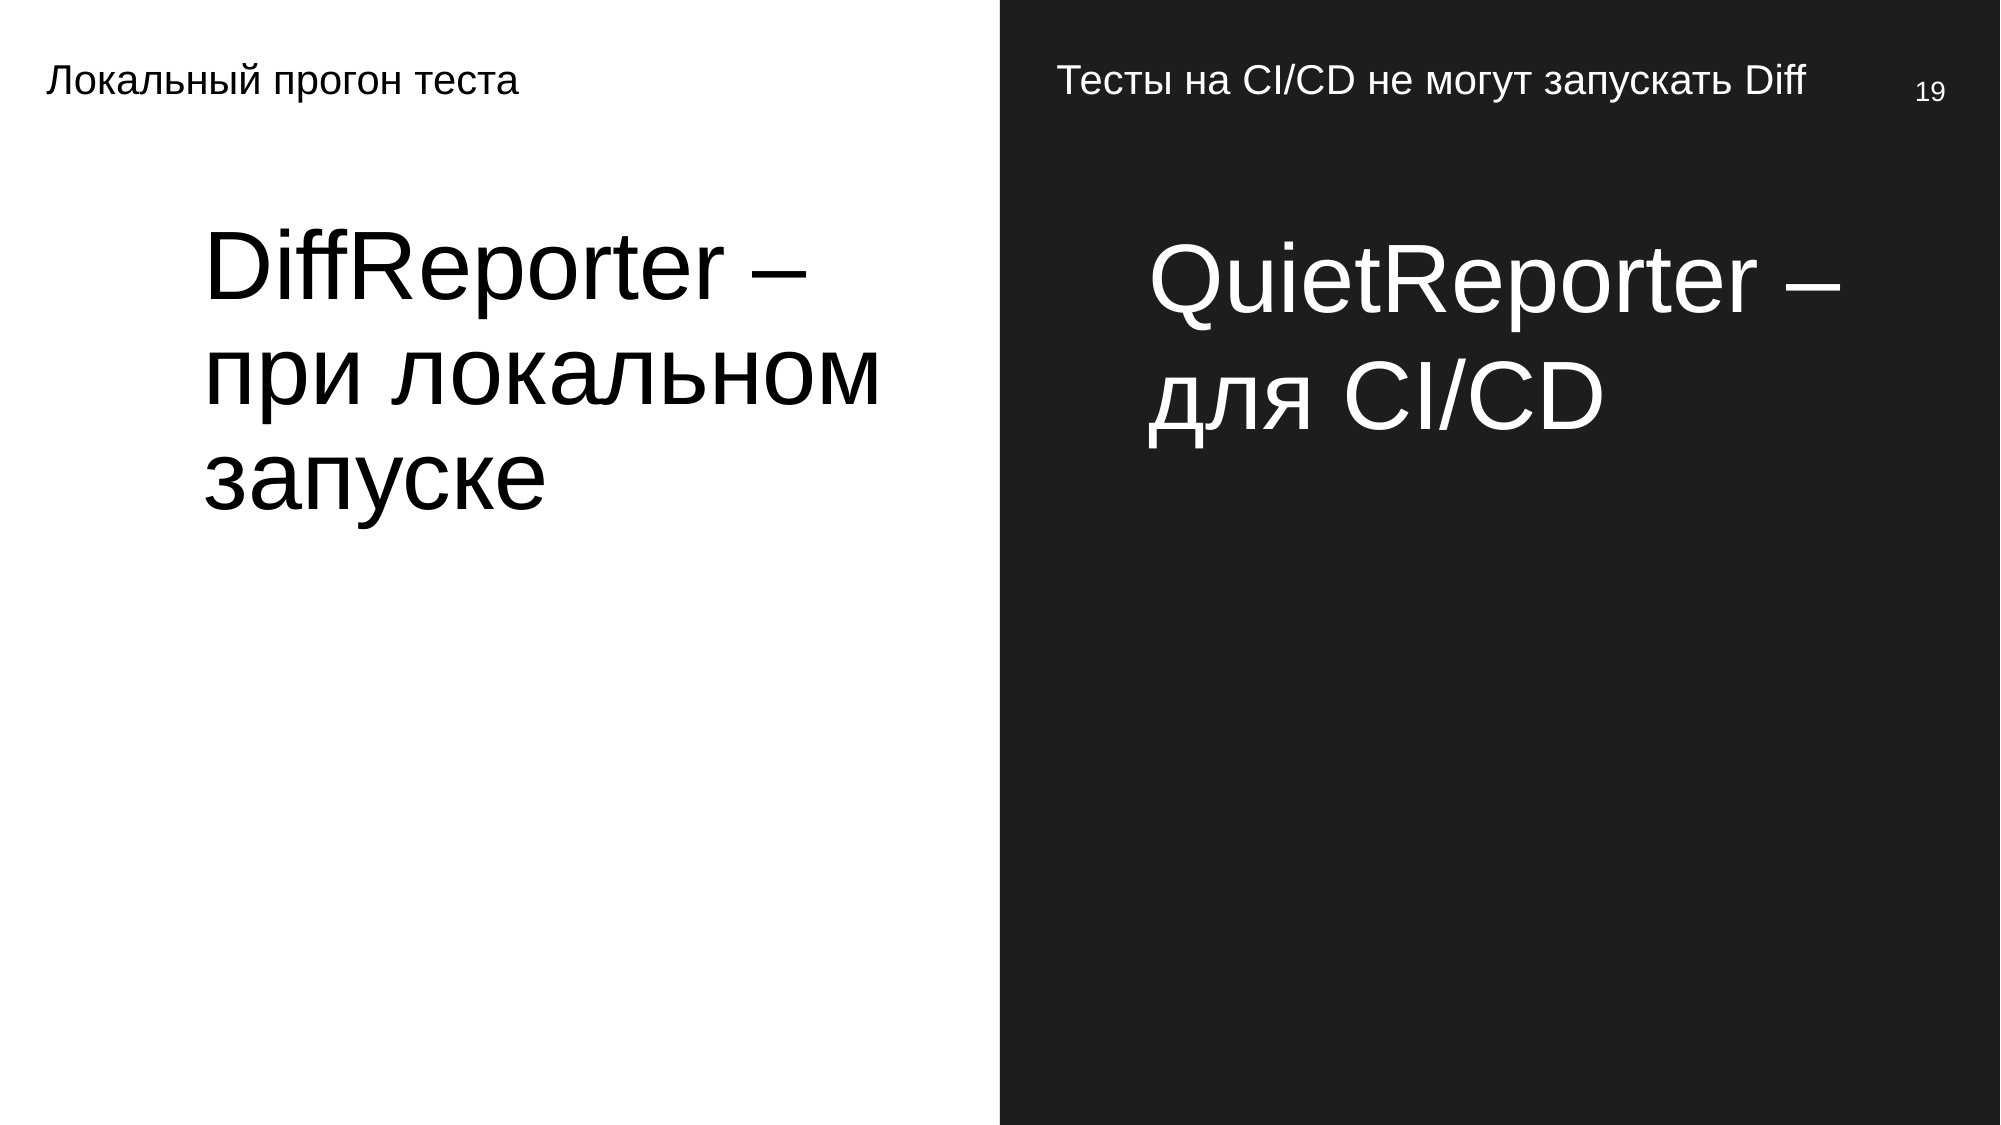

Локальный прогон теста
Тесты на CI/CD не могут запускать Diff

DiffReporter – при локальном запуске
QuietReporter – для CI/CD